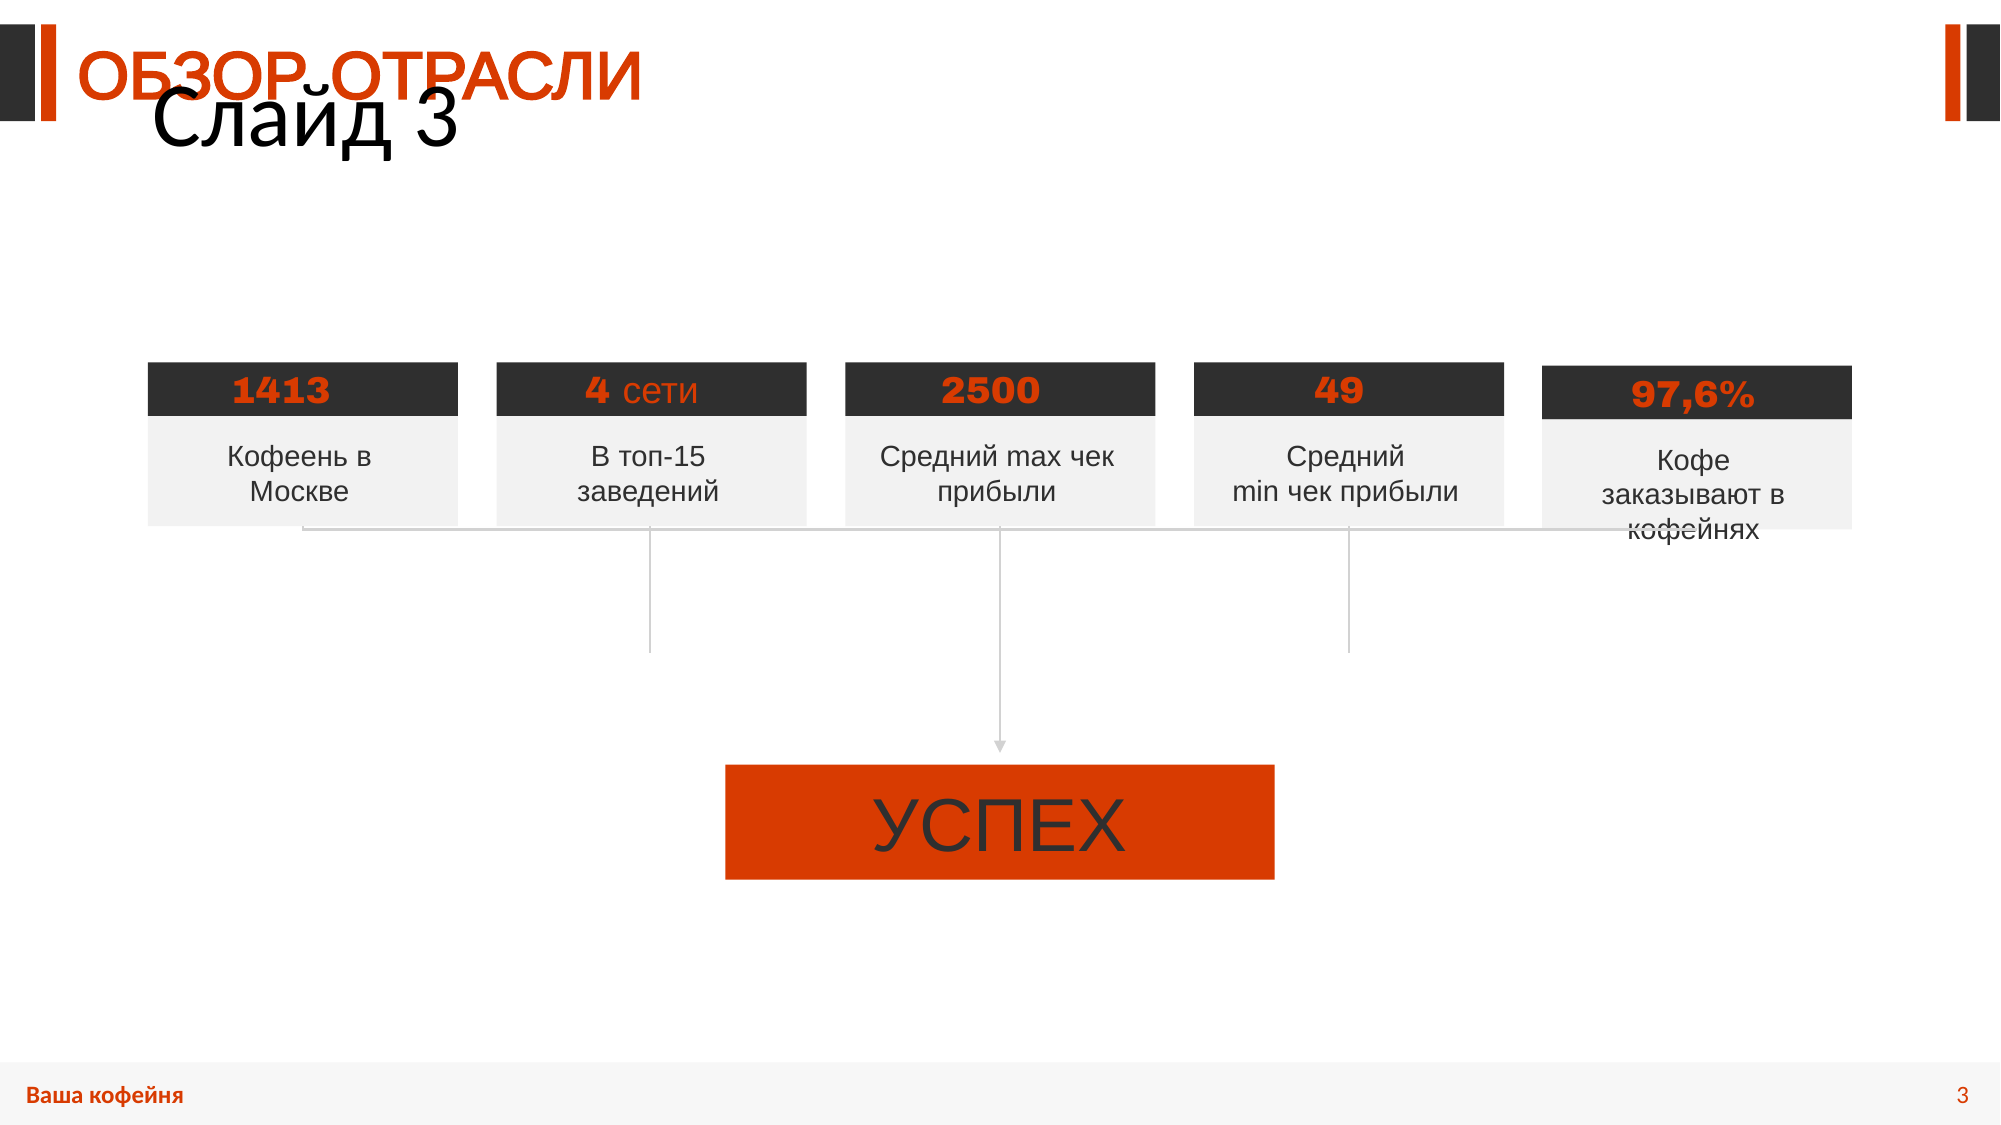

ОБЗОР ОТРАСЛИ
# Слайд 3
1413

Кофеень в Москве
4 сети

В топ-15 заведений
2500

Средний max чек прибыли
49

Средний min чек прибыли
97,6%

Кофе заказывают в кофейнях

УСПЕХ
Ваша кофейня